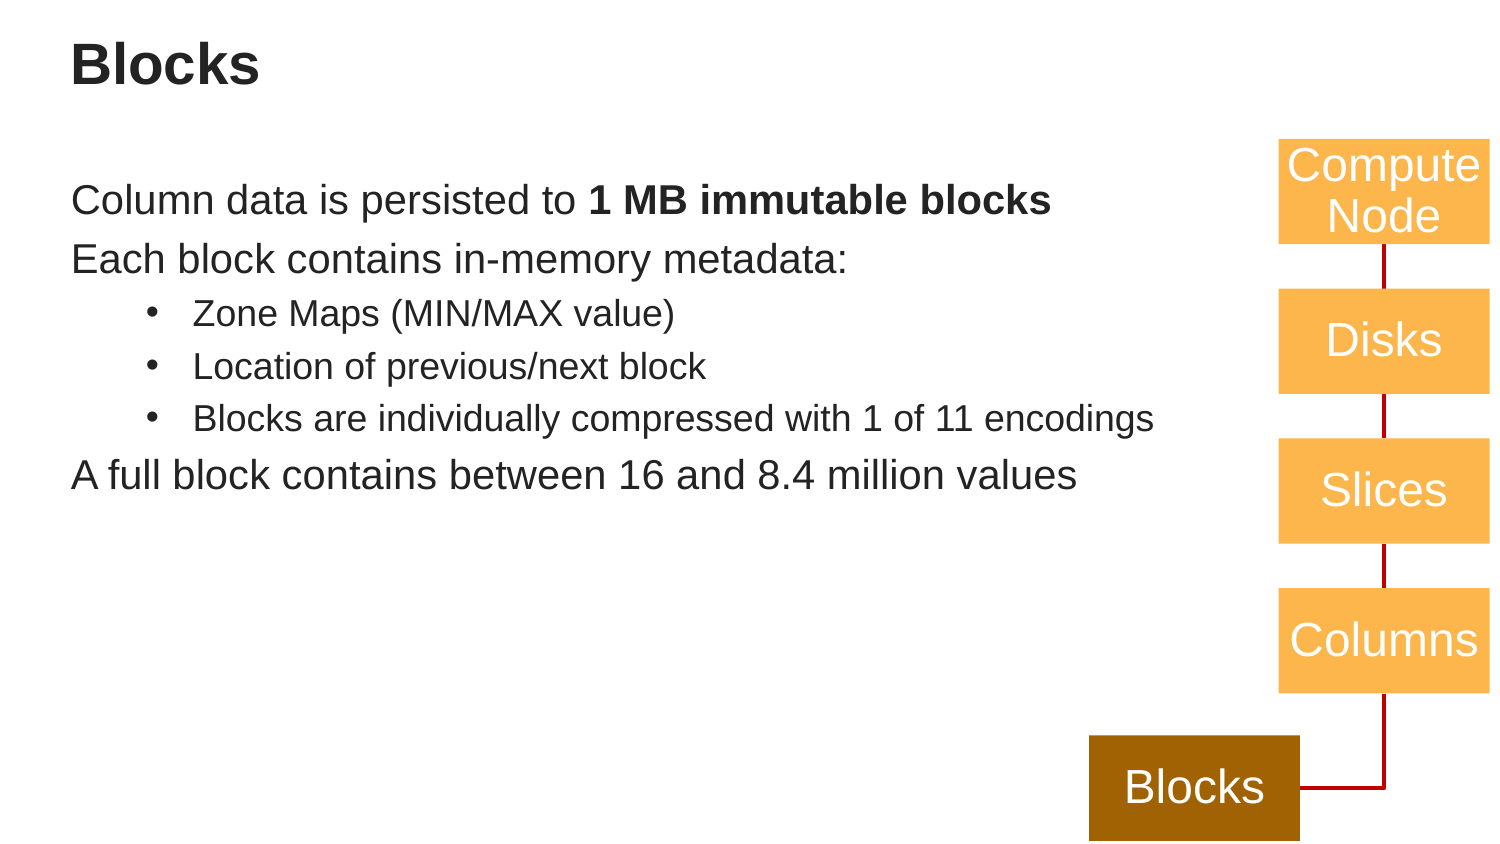

# Blocks
Compute Node
Disks
Slices
Columns
Blocks
Column data is persisted to 1 MB immutable blocks
Each block contains in-memory metadata:
Zone Maps (MIN/MAX value)
Location of previous/next block
Blocks are individually compressed with 1 of 11 encodings
A full block contains between 16 and 8.4 million values